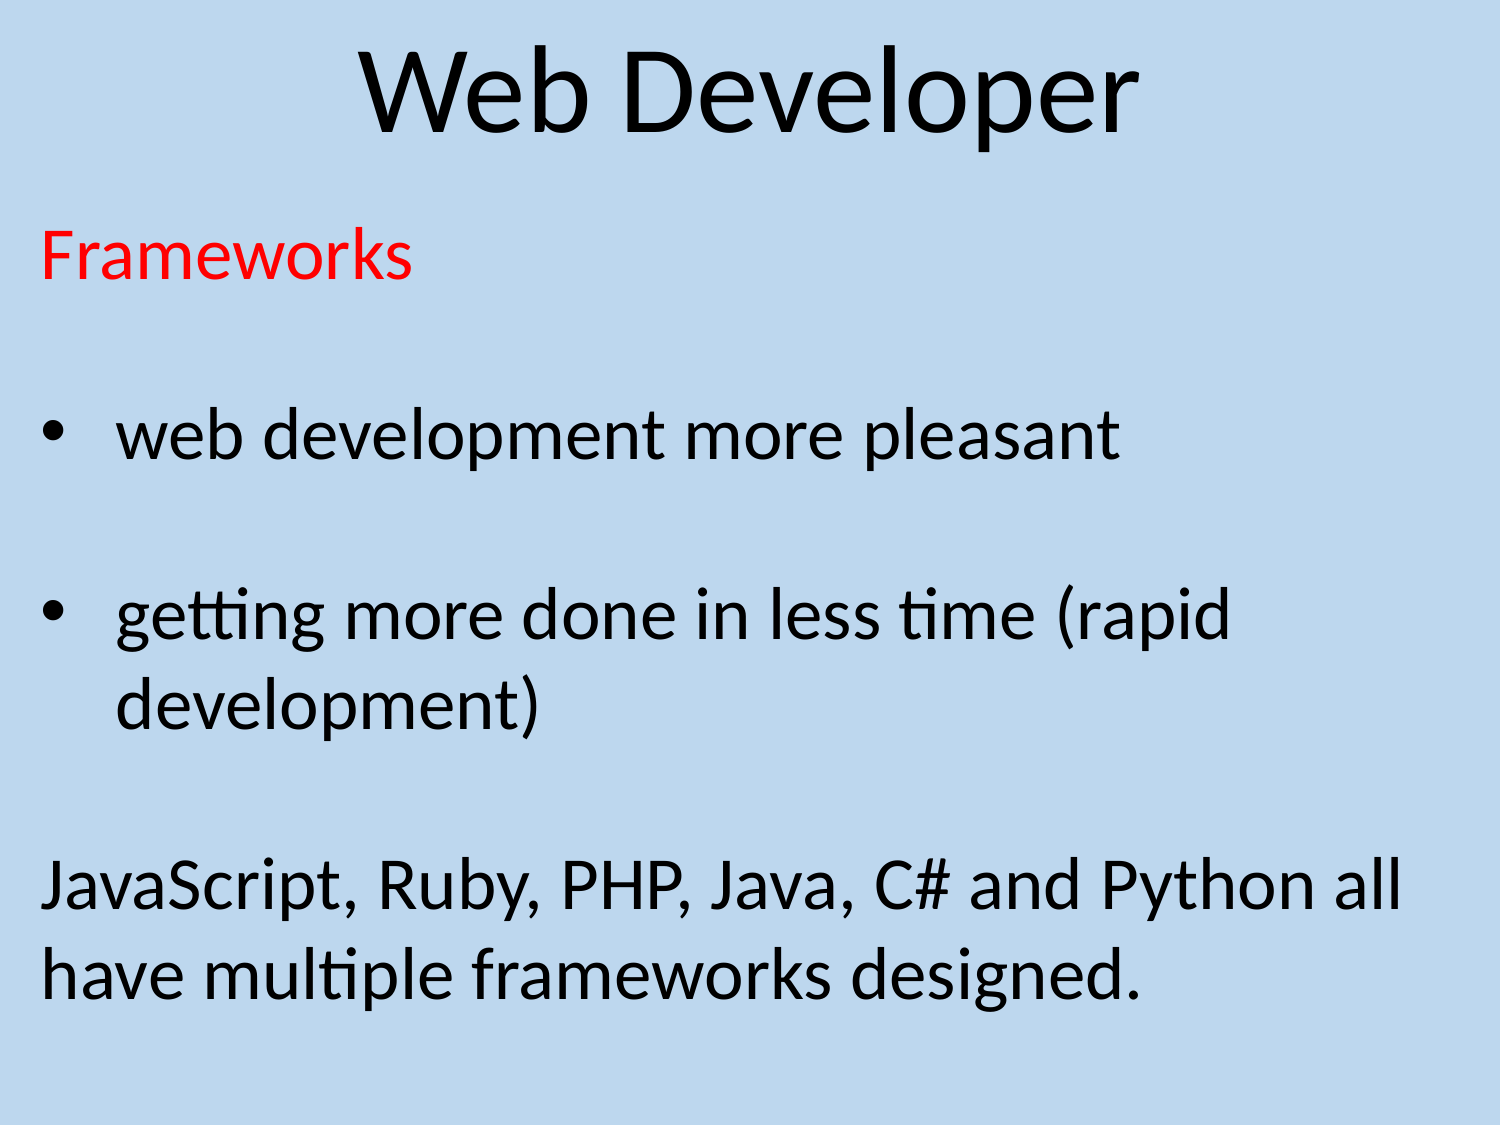

Web Developer
Frameworks

web development more pleasant

getting more done in less time (rapid development)

JavaScript, Ruby, PHP, Java, C# and Python all have multiple frameworks designed.